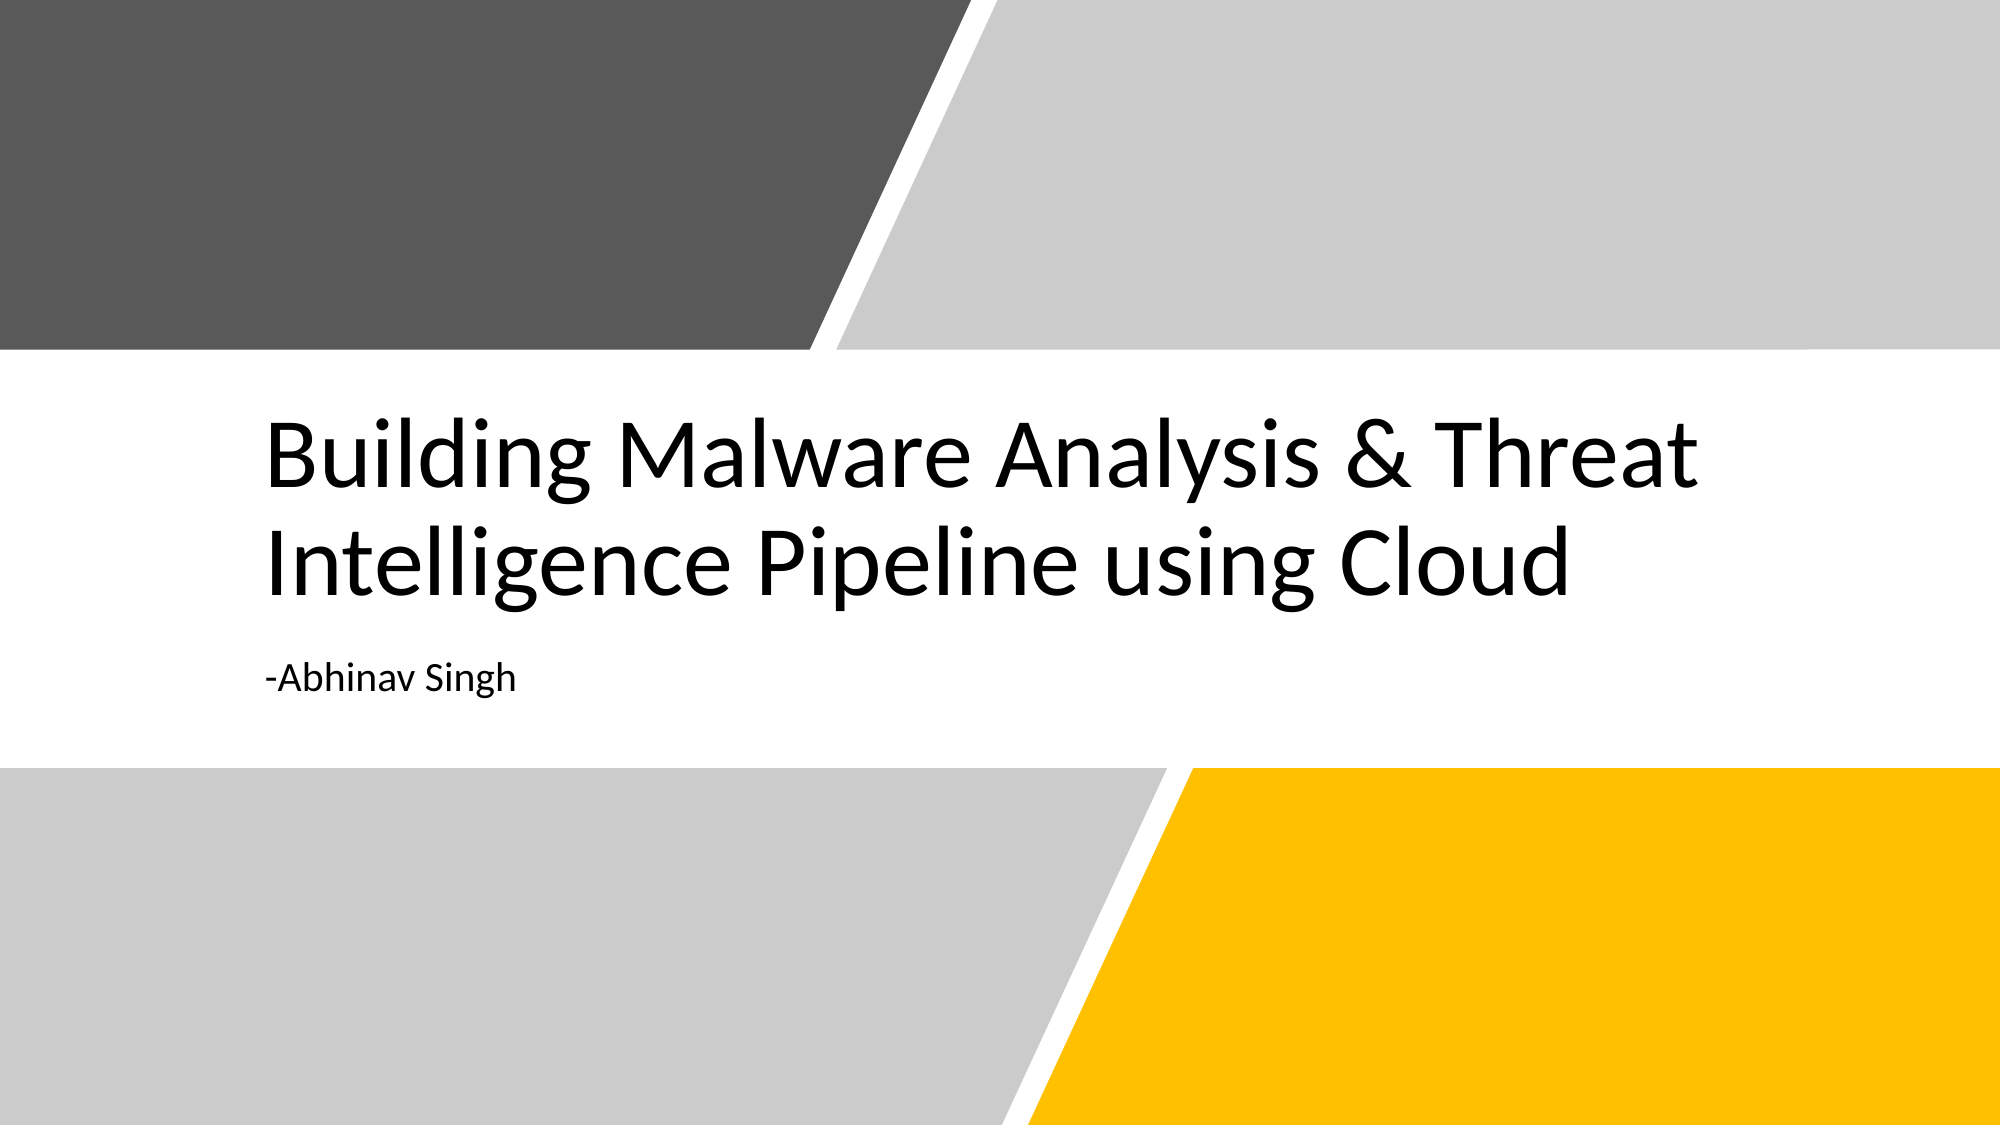

# Building Malware Analysis & Threat Intelligence Pipeline using Cloud
-Abhinav Singh